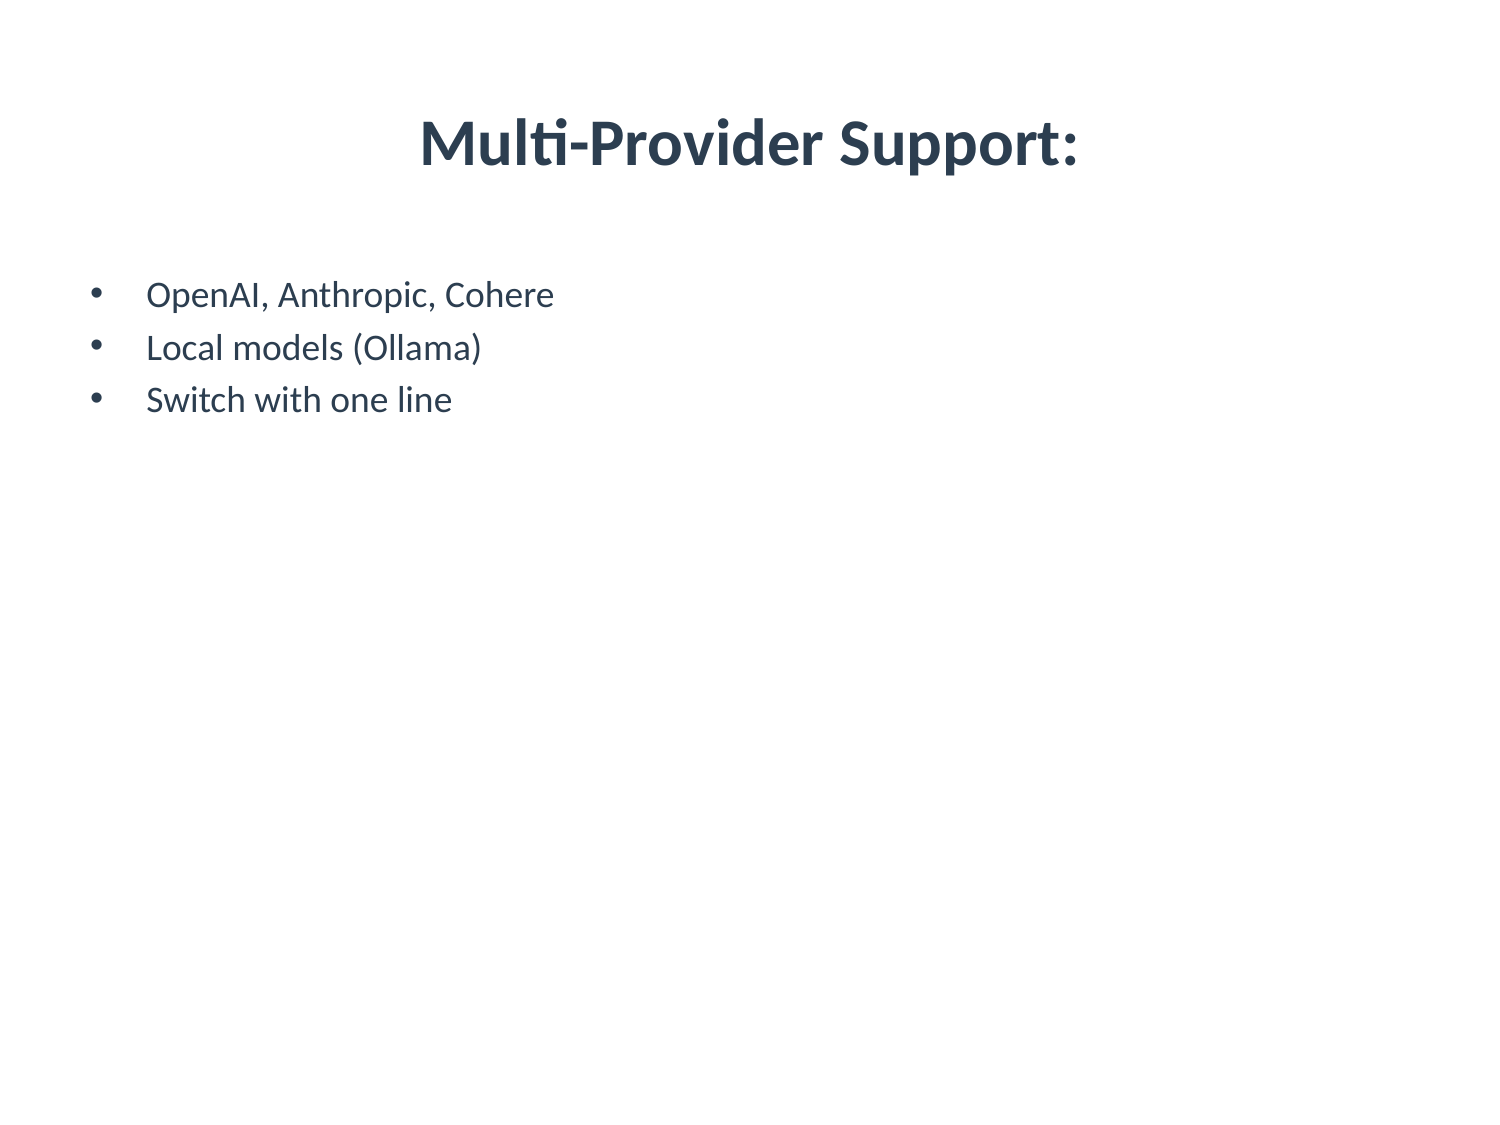

# Multi-Provider Support:
OpenAI, Anthropic, Cohere
Local models (Ollama)
Switch with one line